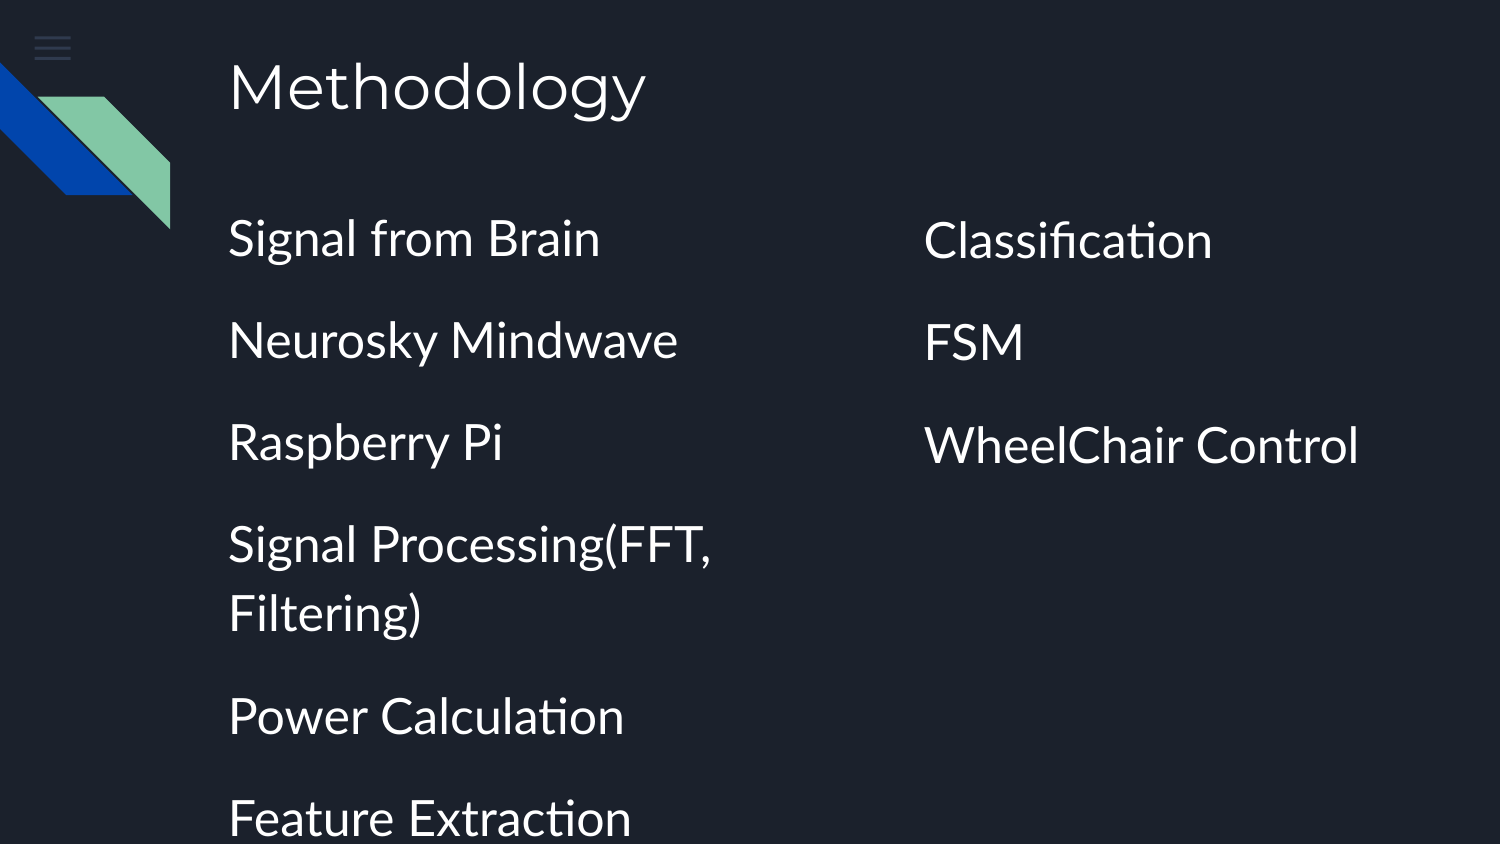

# Methodology
Signal from Brain
Neurosky Mindwave
Raspberry Pi
Signal Processing(FFT, Filtering)
Power Calculation
Feature Extraction
Classification
FSM
WheelChair Control